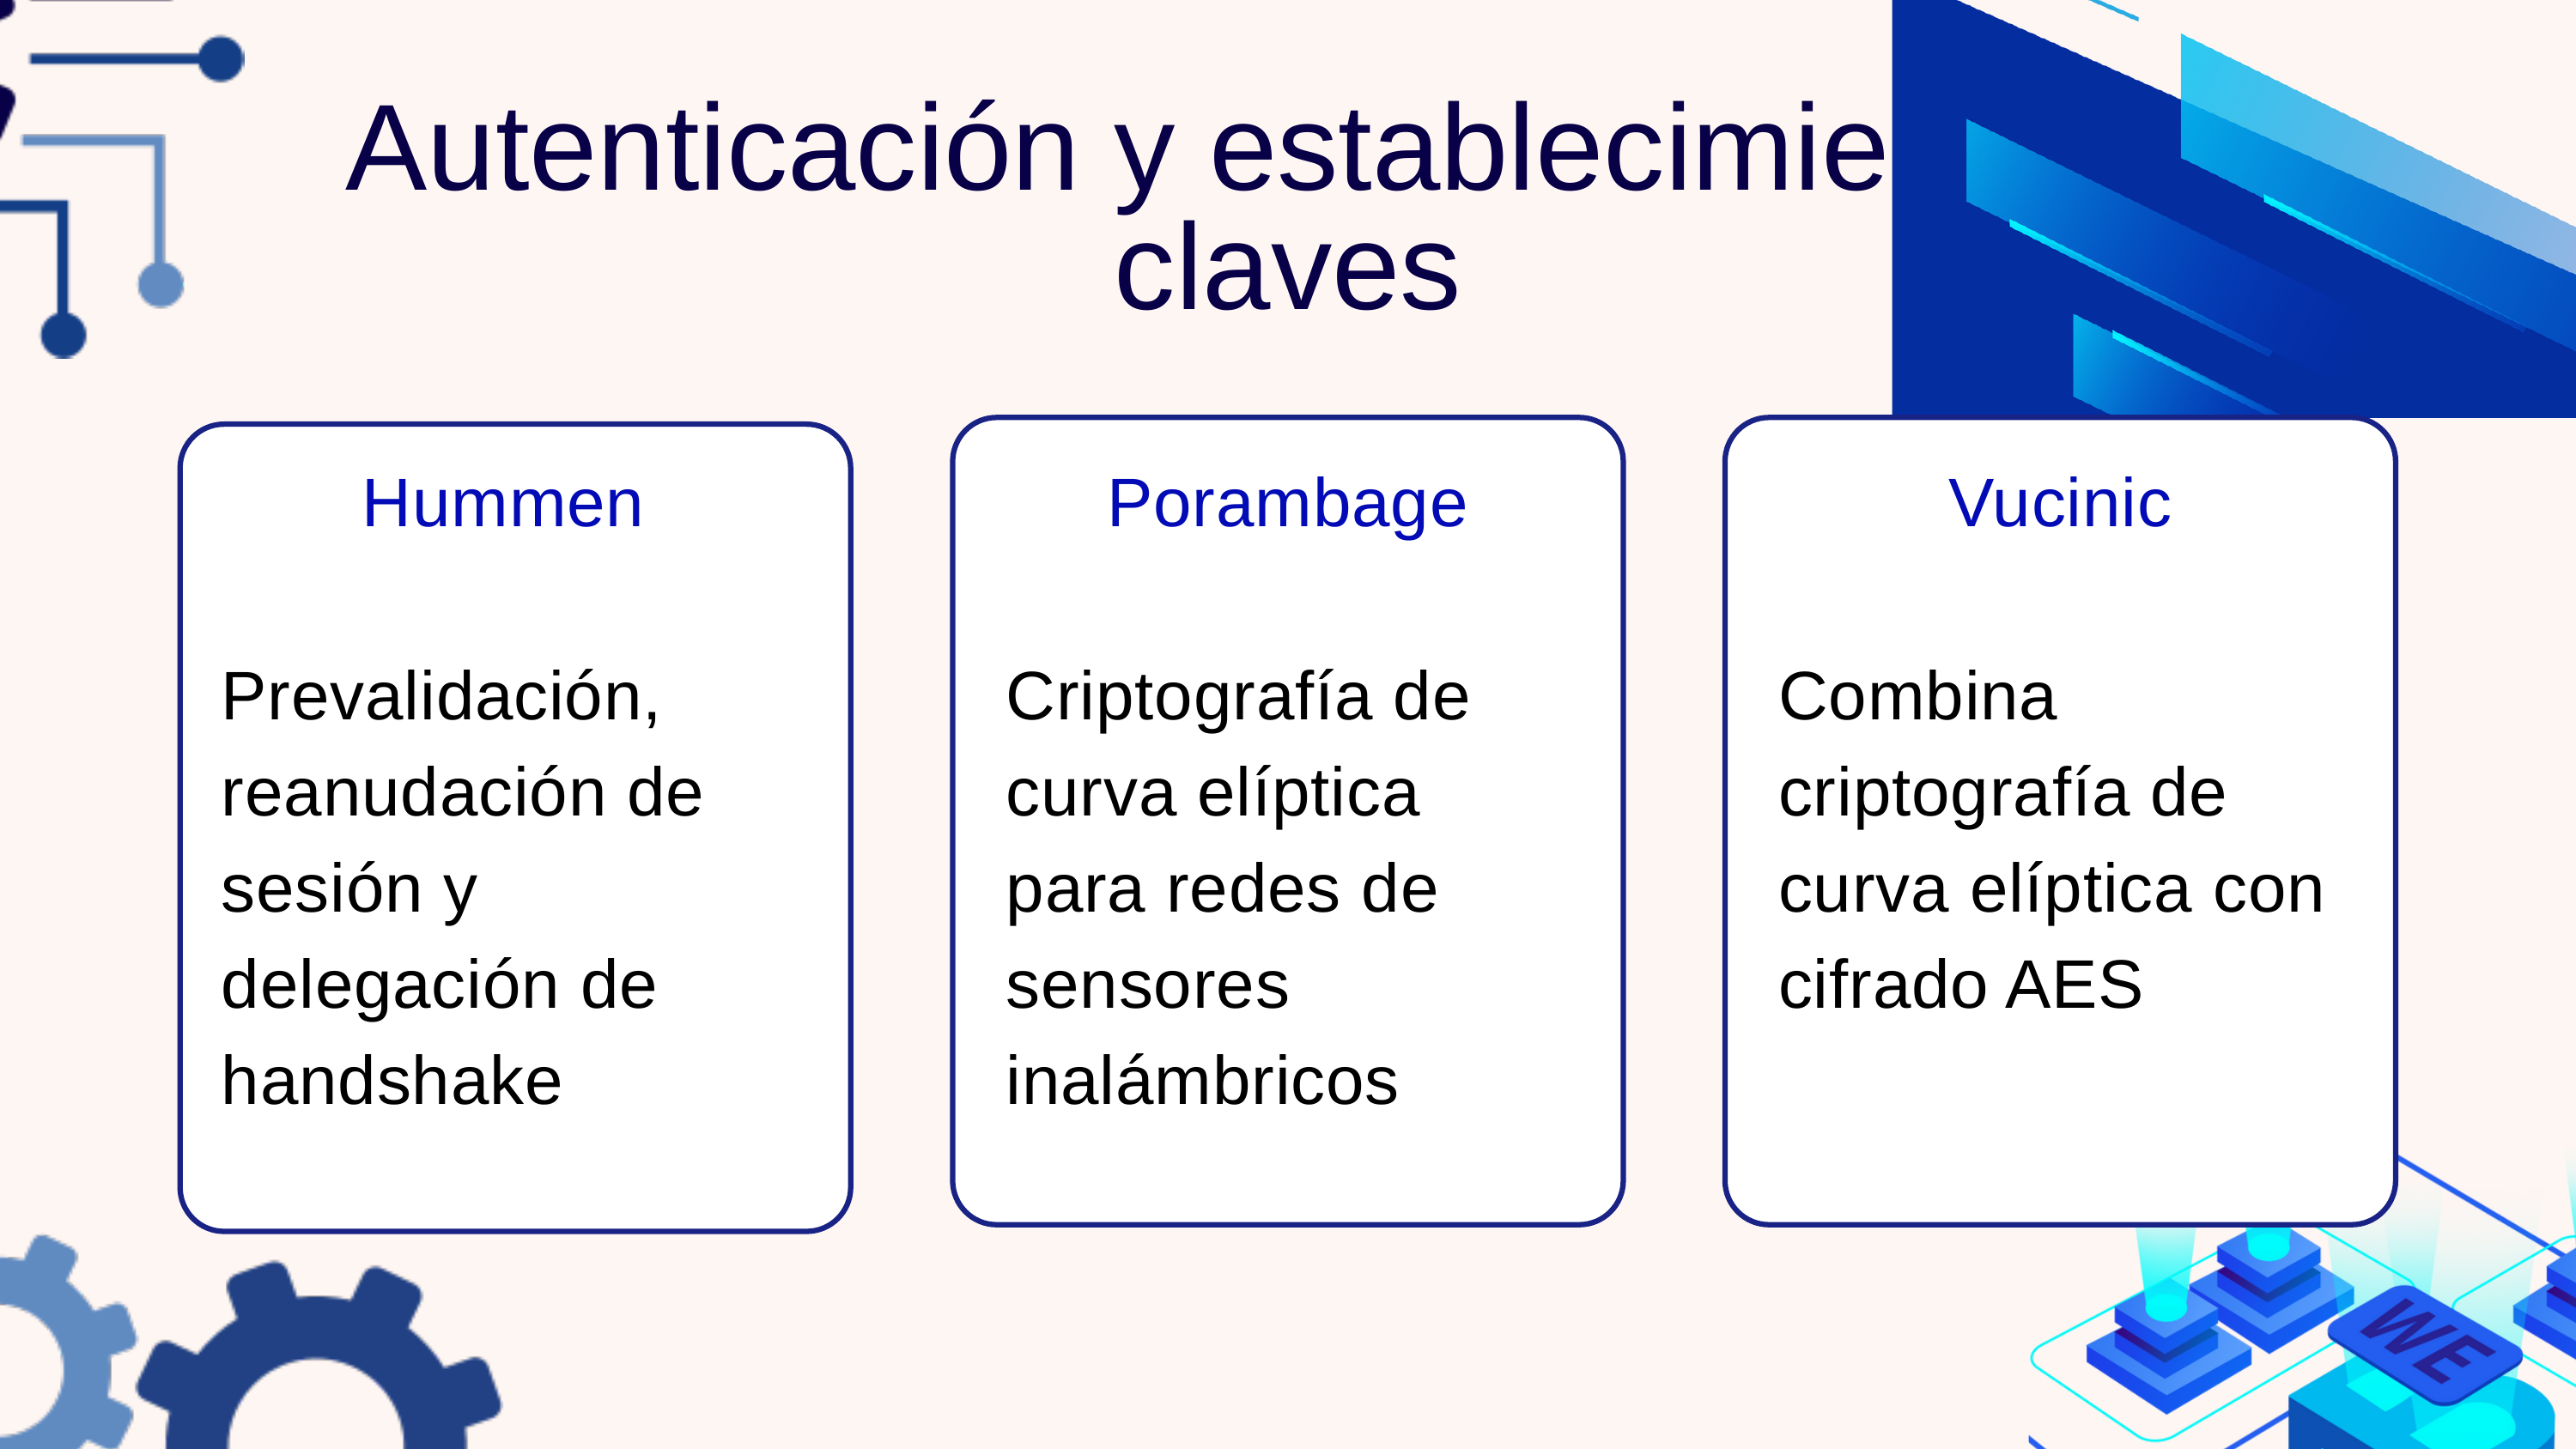

Autenticación y establecimiento de claves

Hummen

Prevalidación, reanudación de sesión y delegación de handshake

Porambage

Criptografía de curva elíptica para redes de sensores inalámbricos

Vucinic

Combina criptografía de curva elíptica con cifrado AES